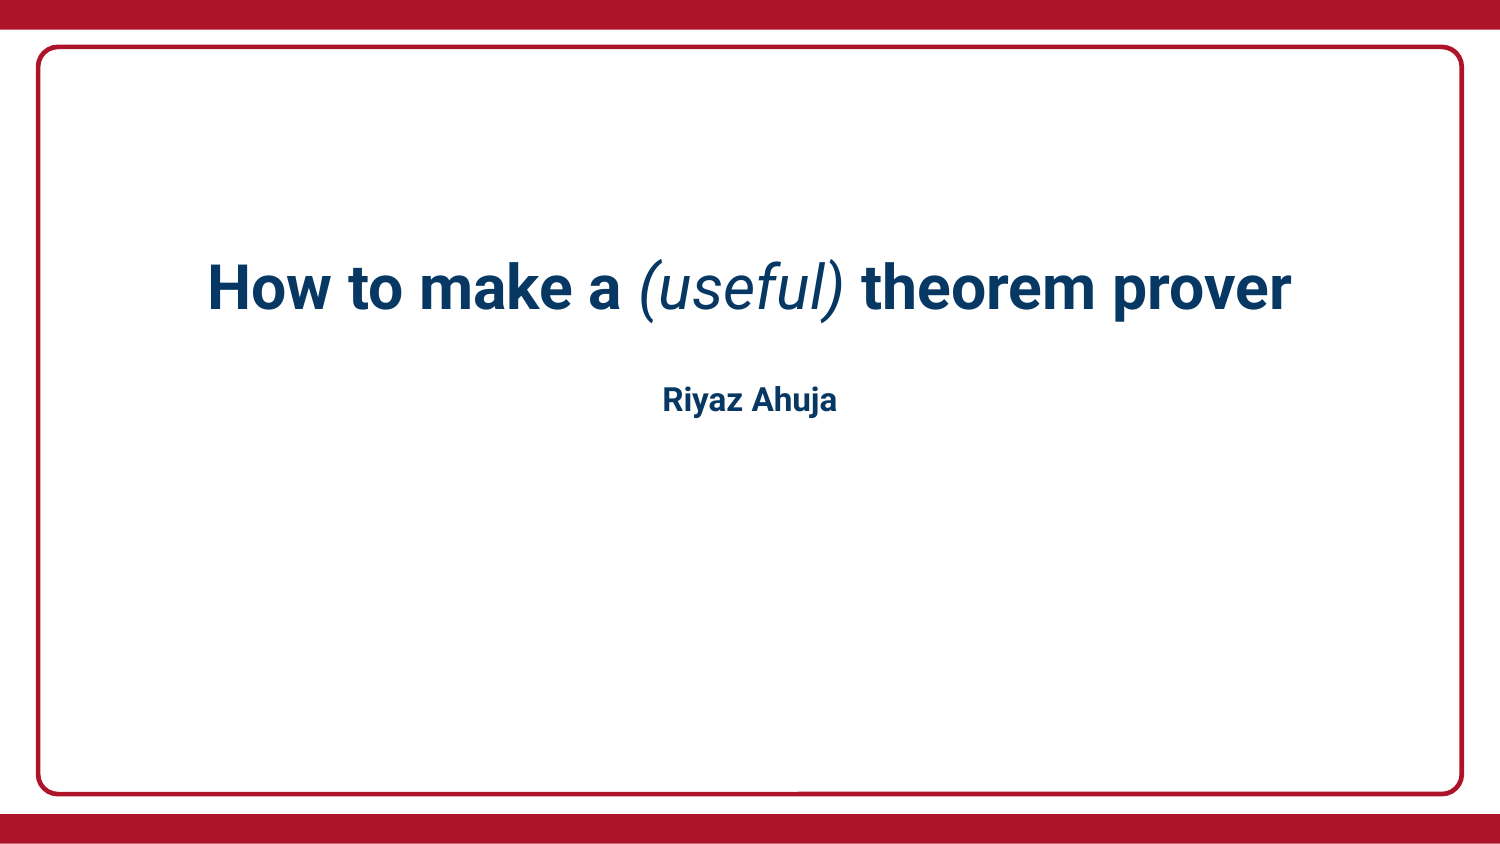

How to make a (useful) theorem prover

Riyaz Ahuja